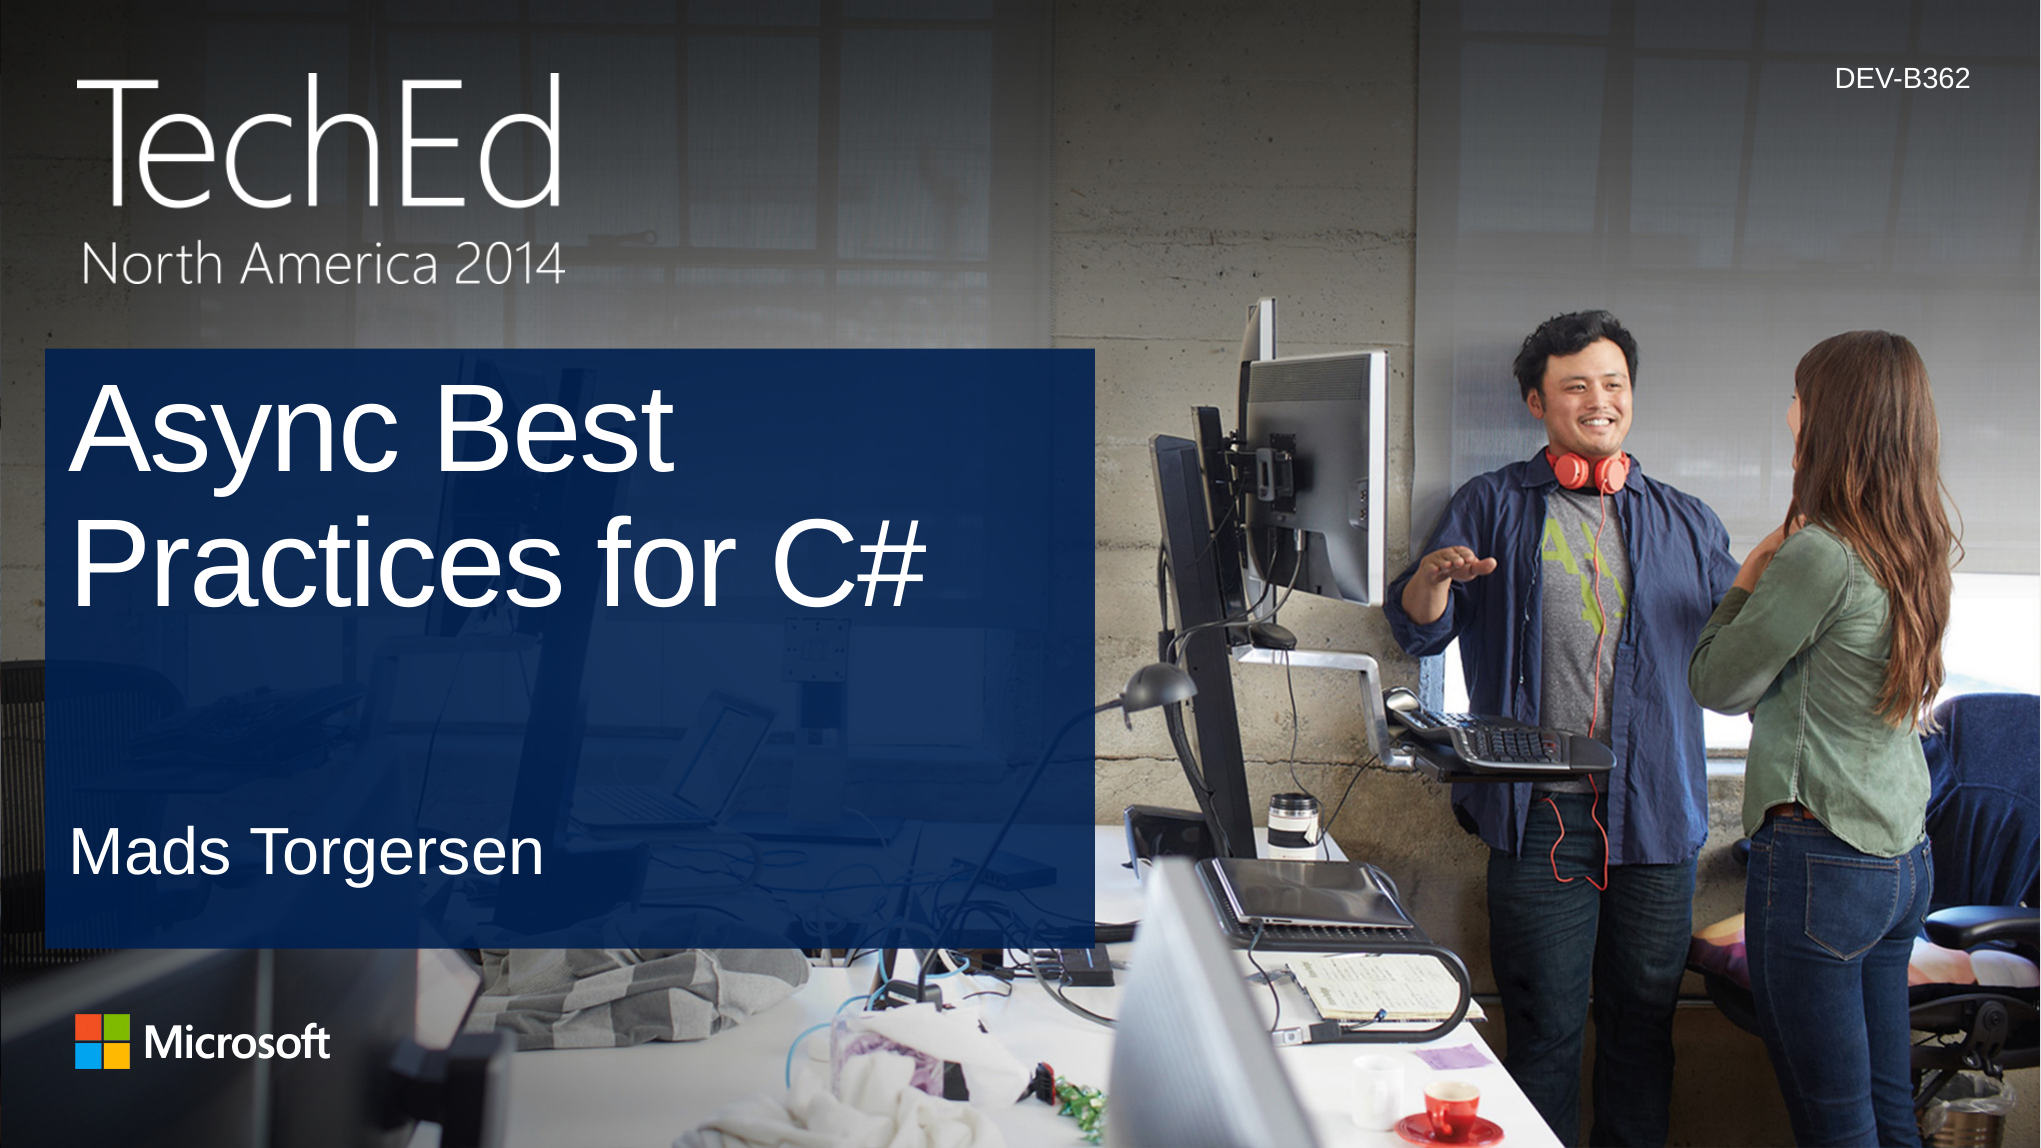

DEV-B362
# Async Best Practices for C#
Mads Torgersen